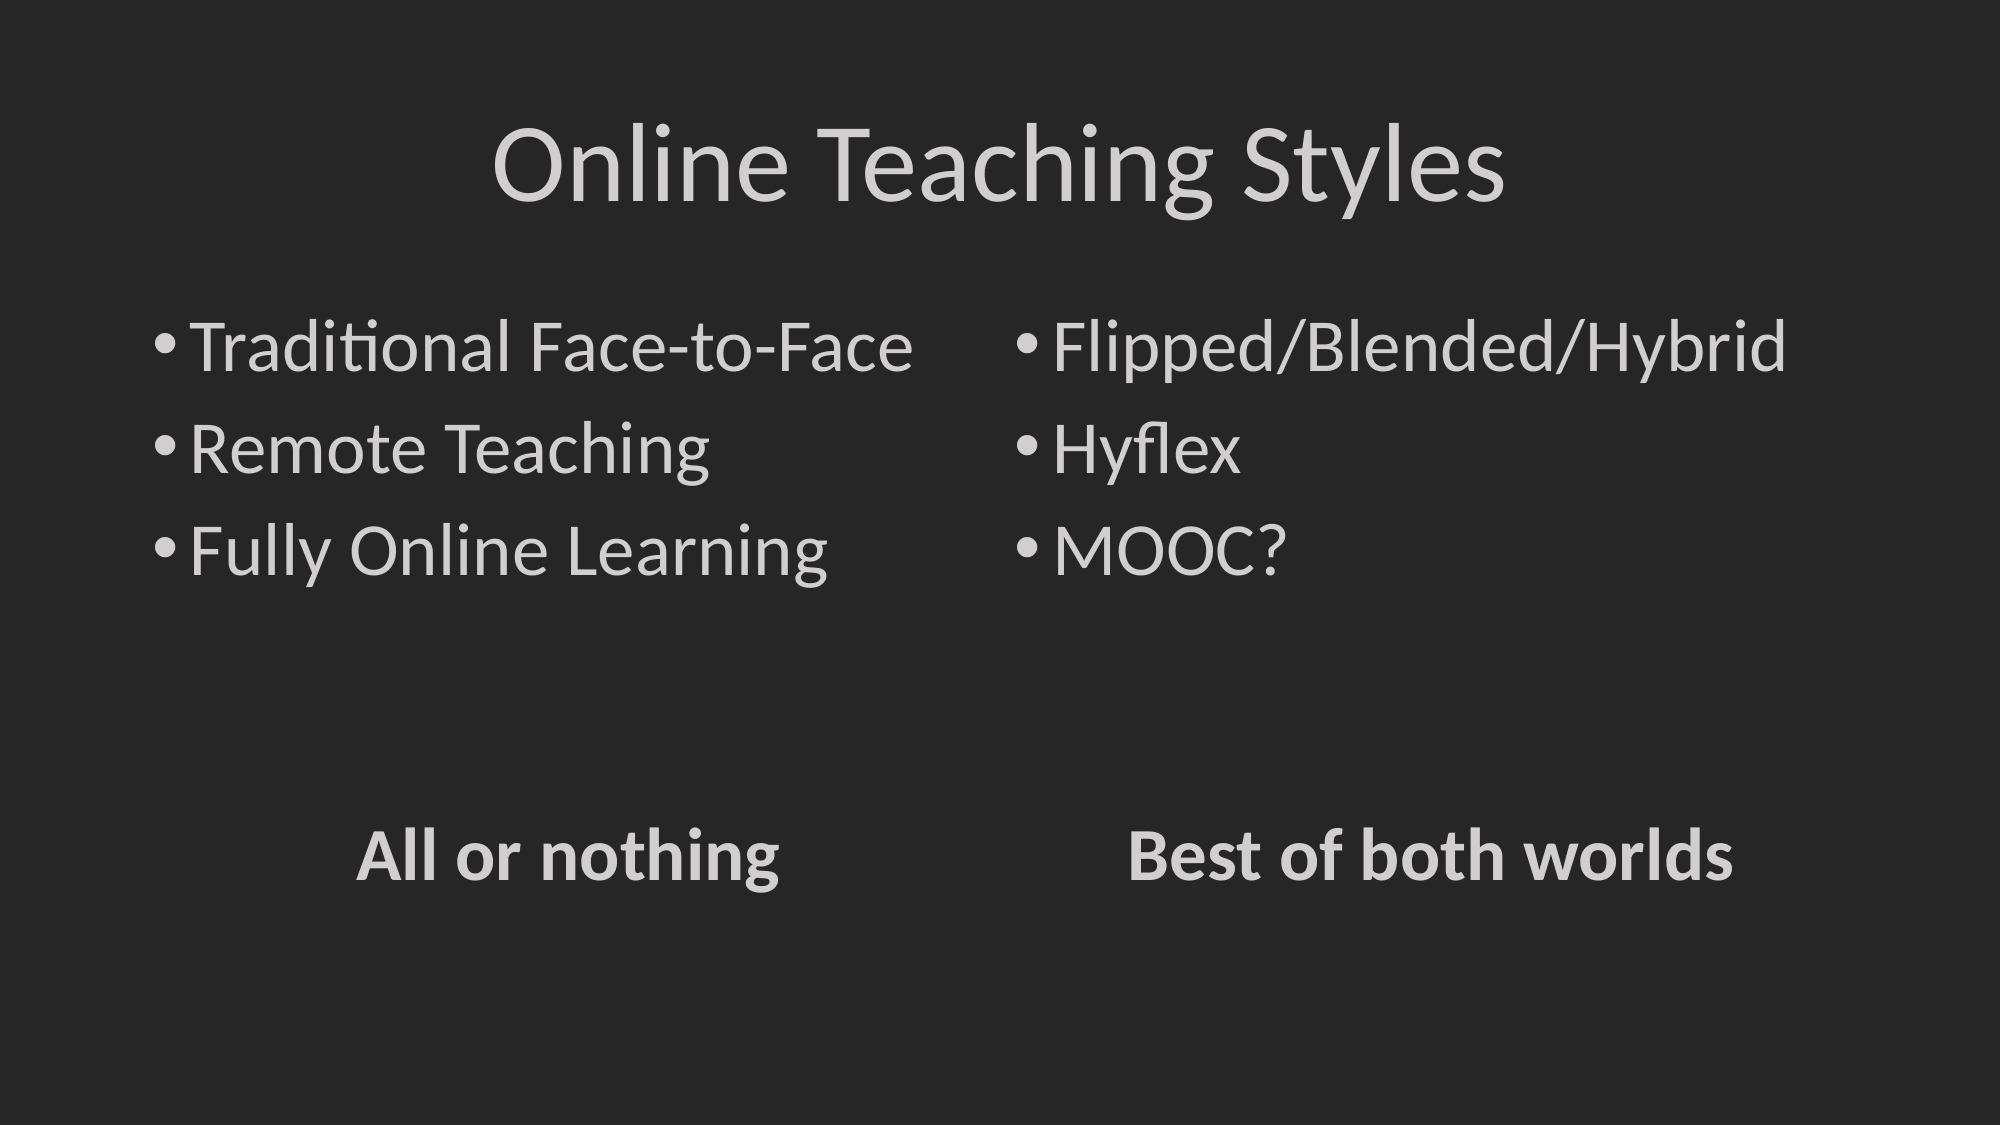

# Online Teaching Styles
Traditional Face-to-Face
Remote Teaching
Fully Online Learning

All or nothing
Flipped/Blended/Hybrid
Hyflex
MOOC?

Best of both worlds